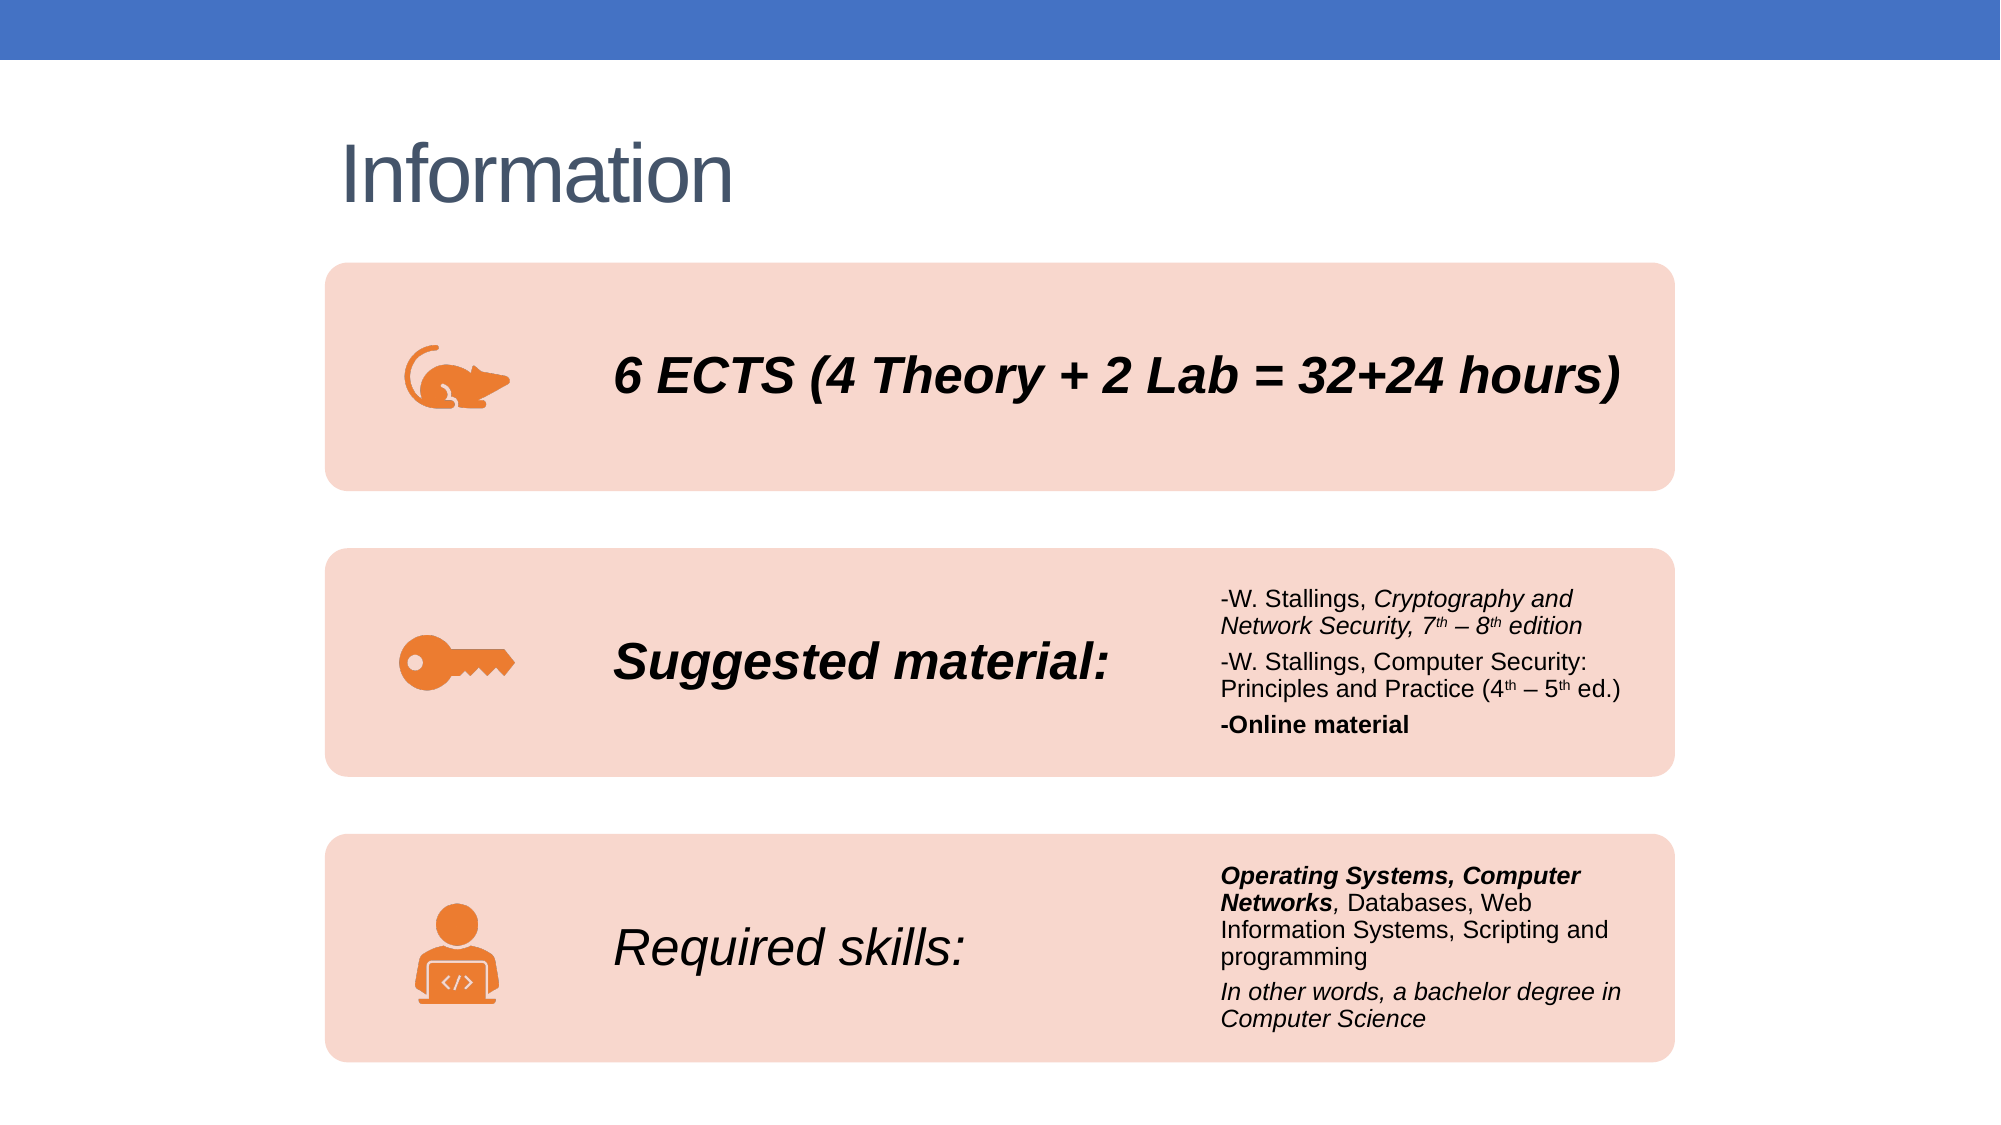

# Information
6 ECTS (4 Theory + 2 Lab = 32+24 hours)
Suggested material:
-W. Stallings, Cryptography and Network Security, 7th – 8th edition
-W. Stallings, Computer Security: Principles and Practice (4th – 5th ed.)
-Online material
Required skills:
Operating Systems, Computer Networks, Databases, Web Information Systems, Scripting and programming
In other words, a bachelor degree in Computer Science